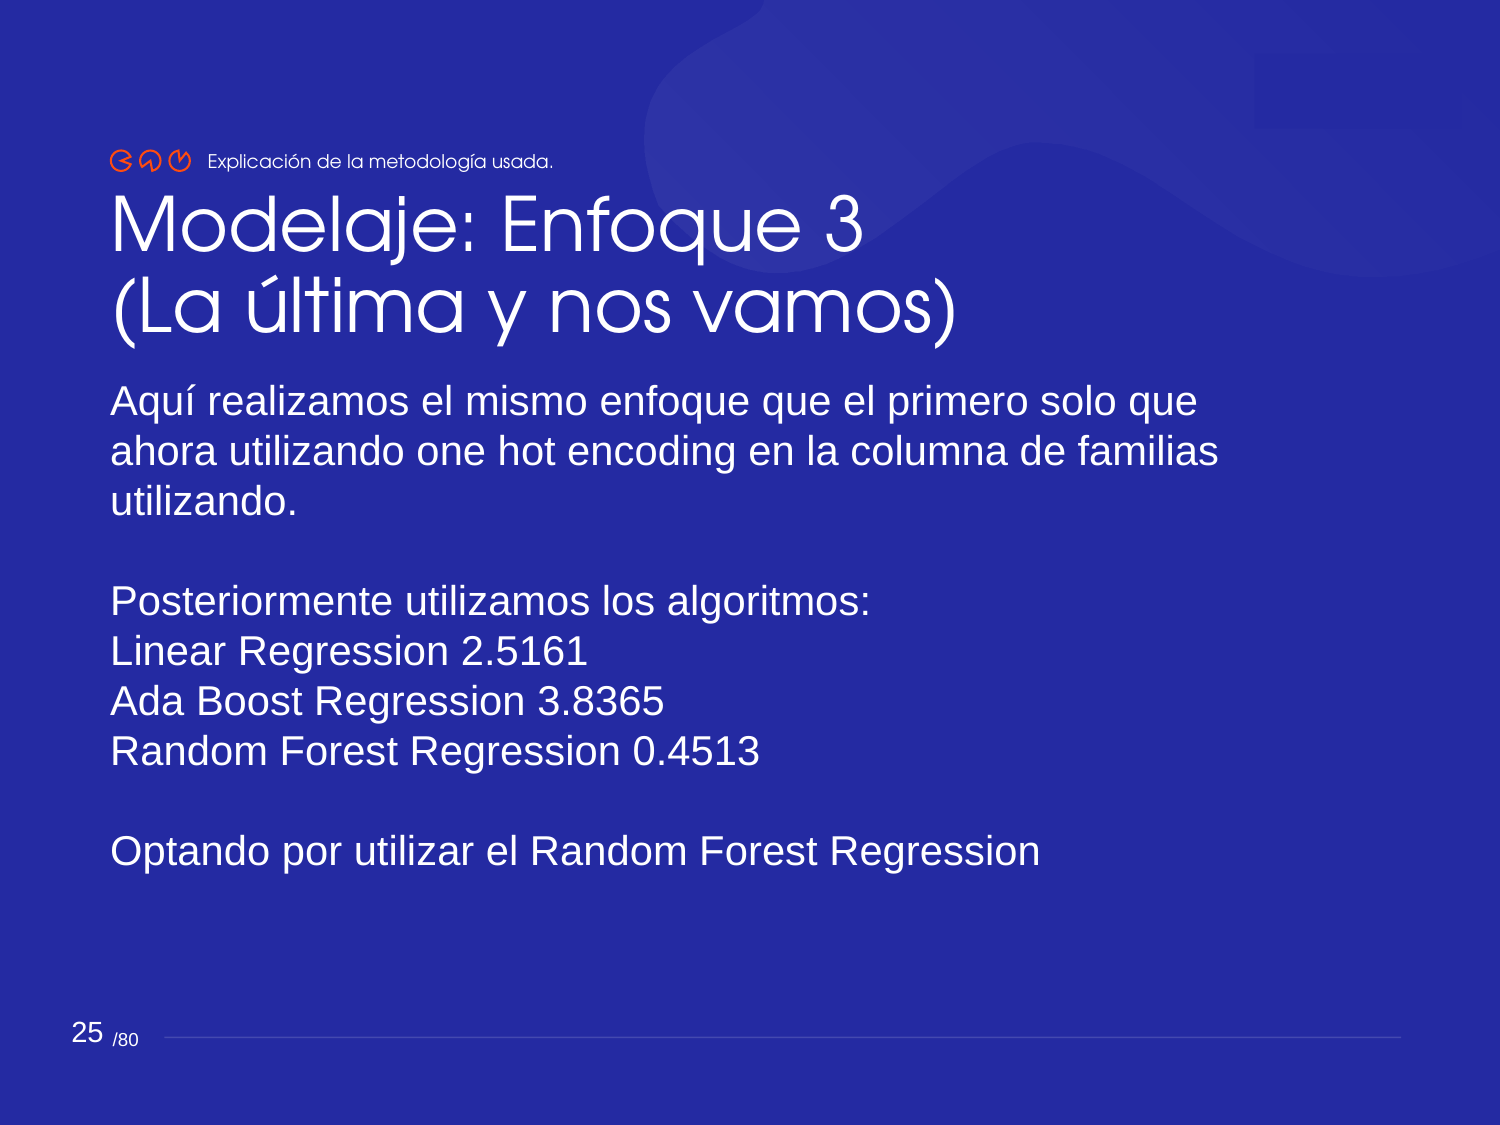

Explicación de la metodología usada.

Modelaje: Enfoque 3
(La última y nos vamos)
Aquí realizamos el mismo enfoque que el primero solo que ahora utilizando one hot encoding en la columna de familias utilizando.

Posteriormente utilizamos los algoritmos:
Linear Regression 2.5161
Ada Boost Regression 3.8365
Random Forest Regression 0.4513

Optando por utilizar el Random Forest Regression